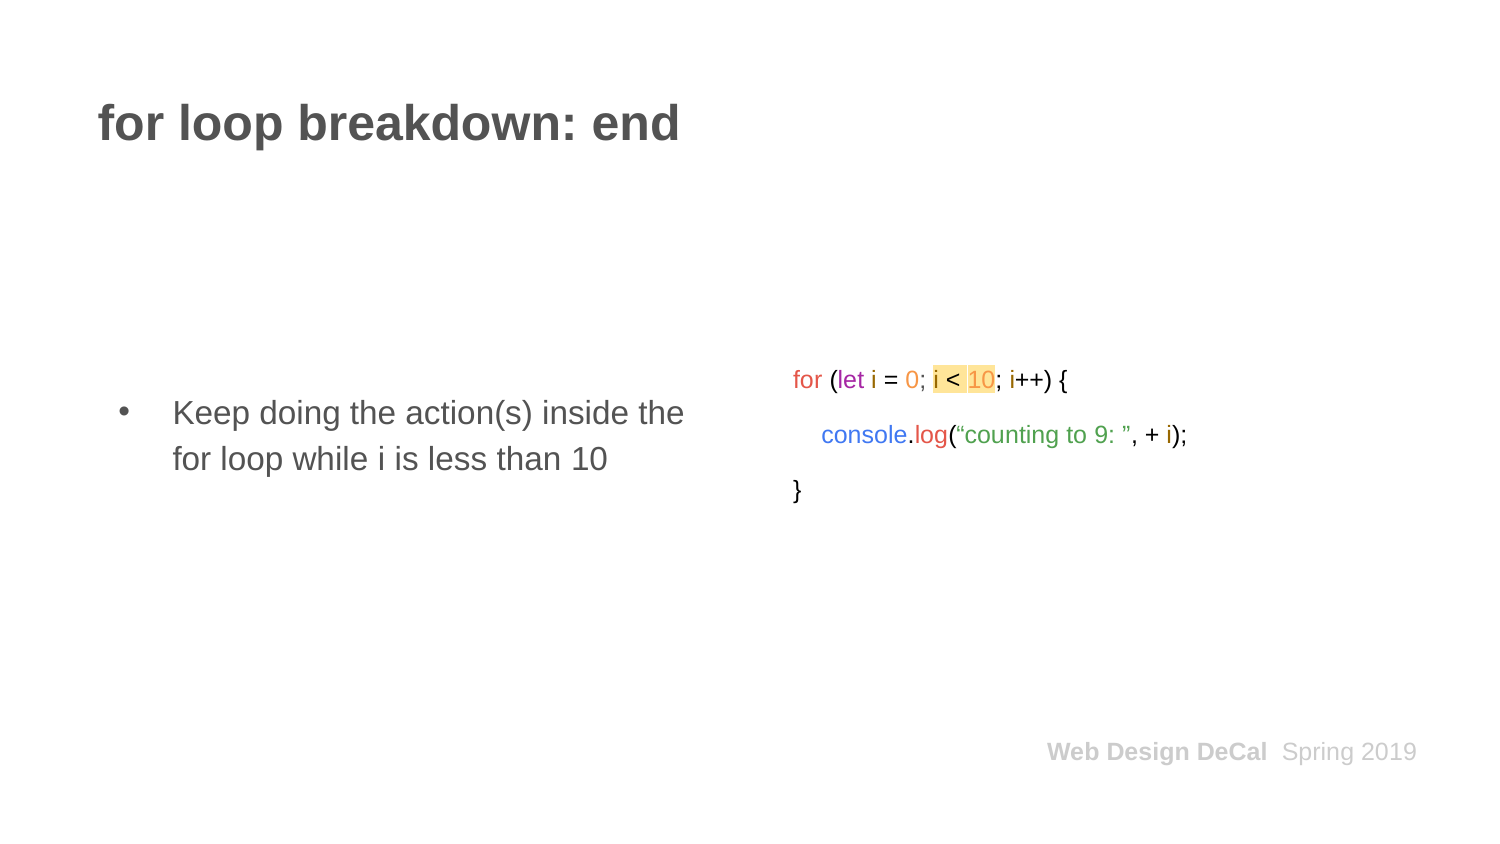

# for loop breakdown: end
Keep doing the action(s) inside the for loop while i is less than 10
for (let i = 0; i < 10; i++) {
    console.log(“counting to 9: ”, + i);
}